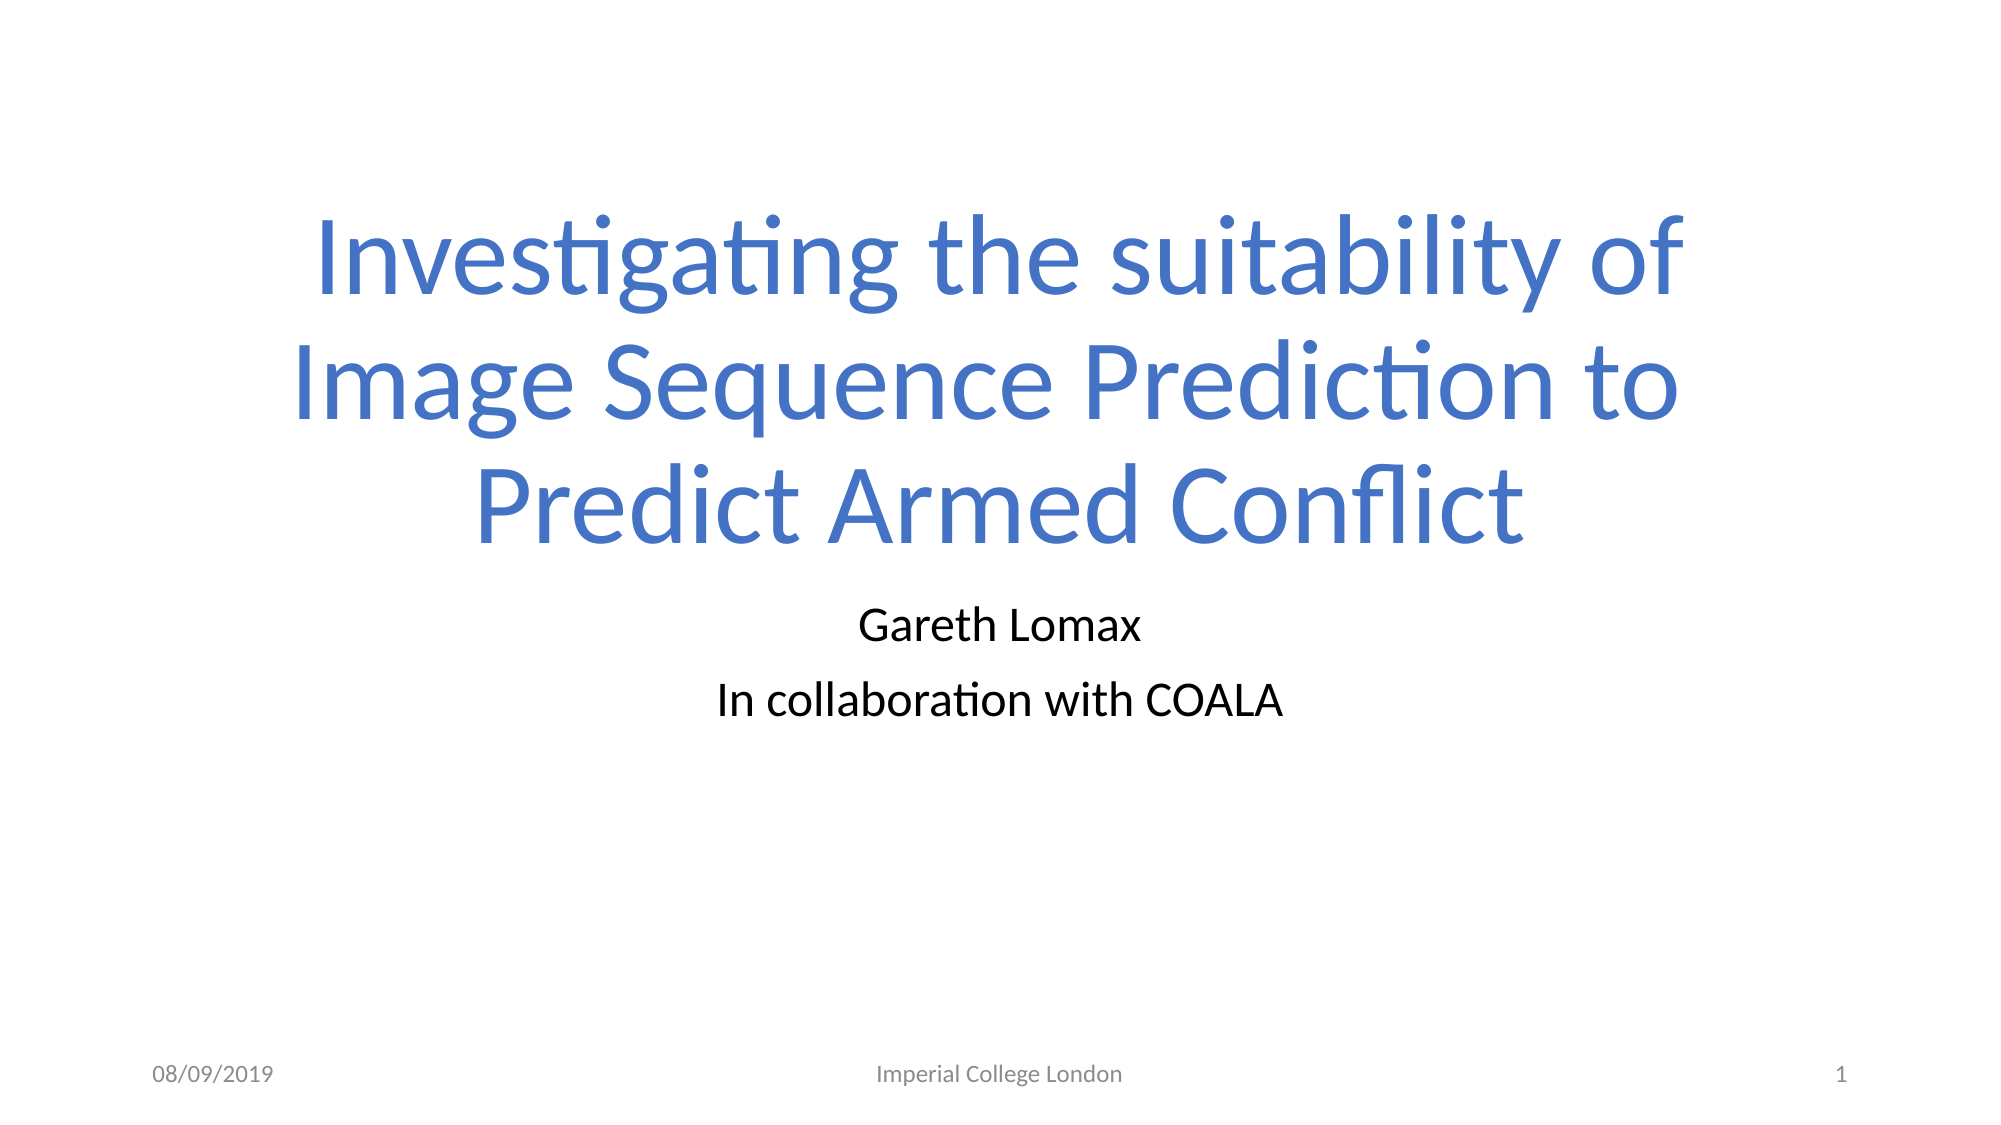

# Investigating the suitability of Image Sequence Prediction to Predict Armed Conflict
Gareth Lomax
In collaboration with COALA
08/09/2019
Imperial College London
1